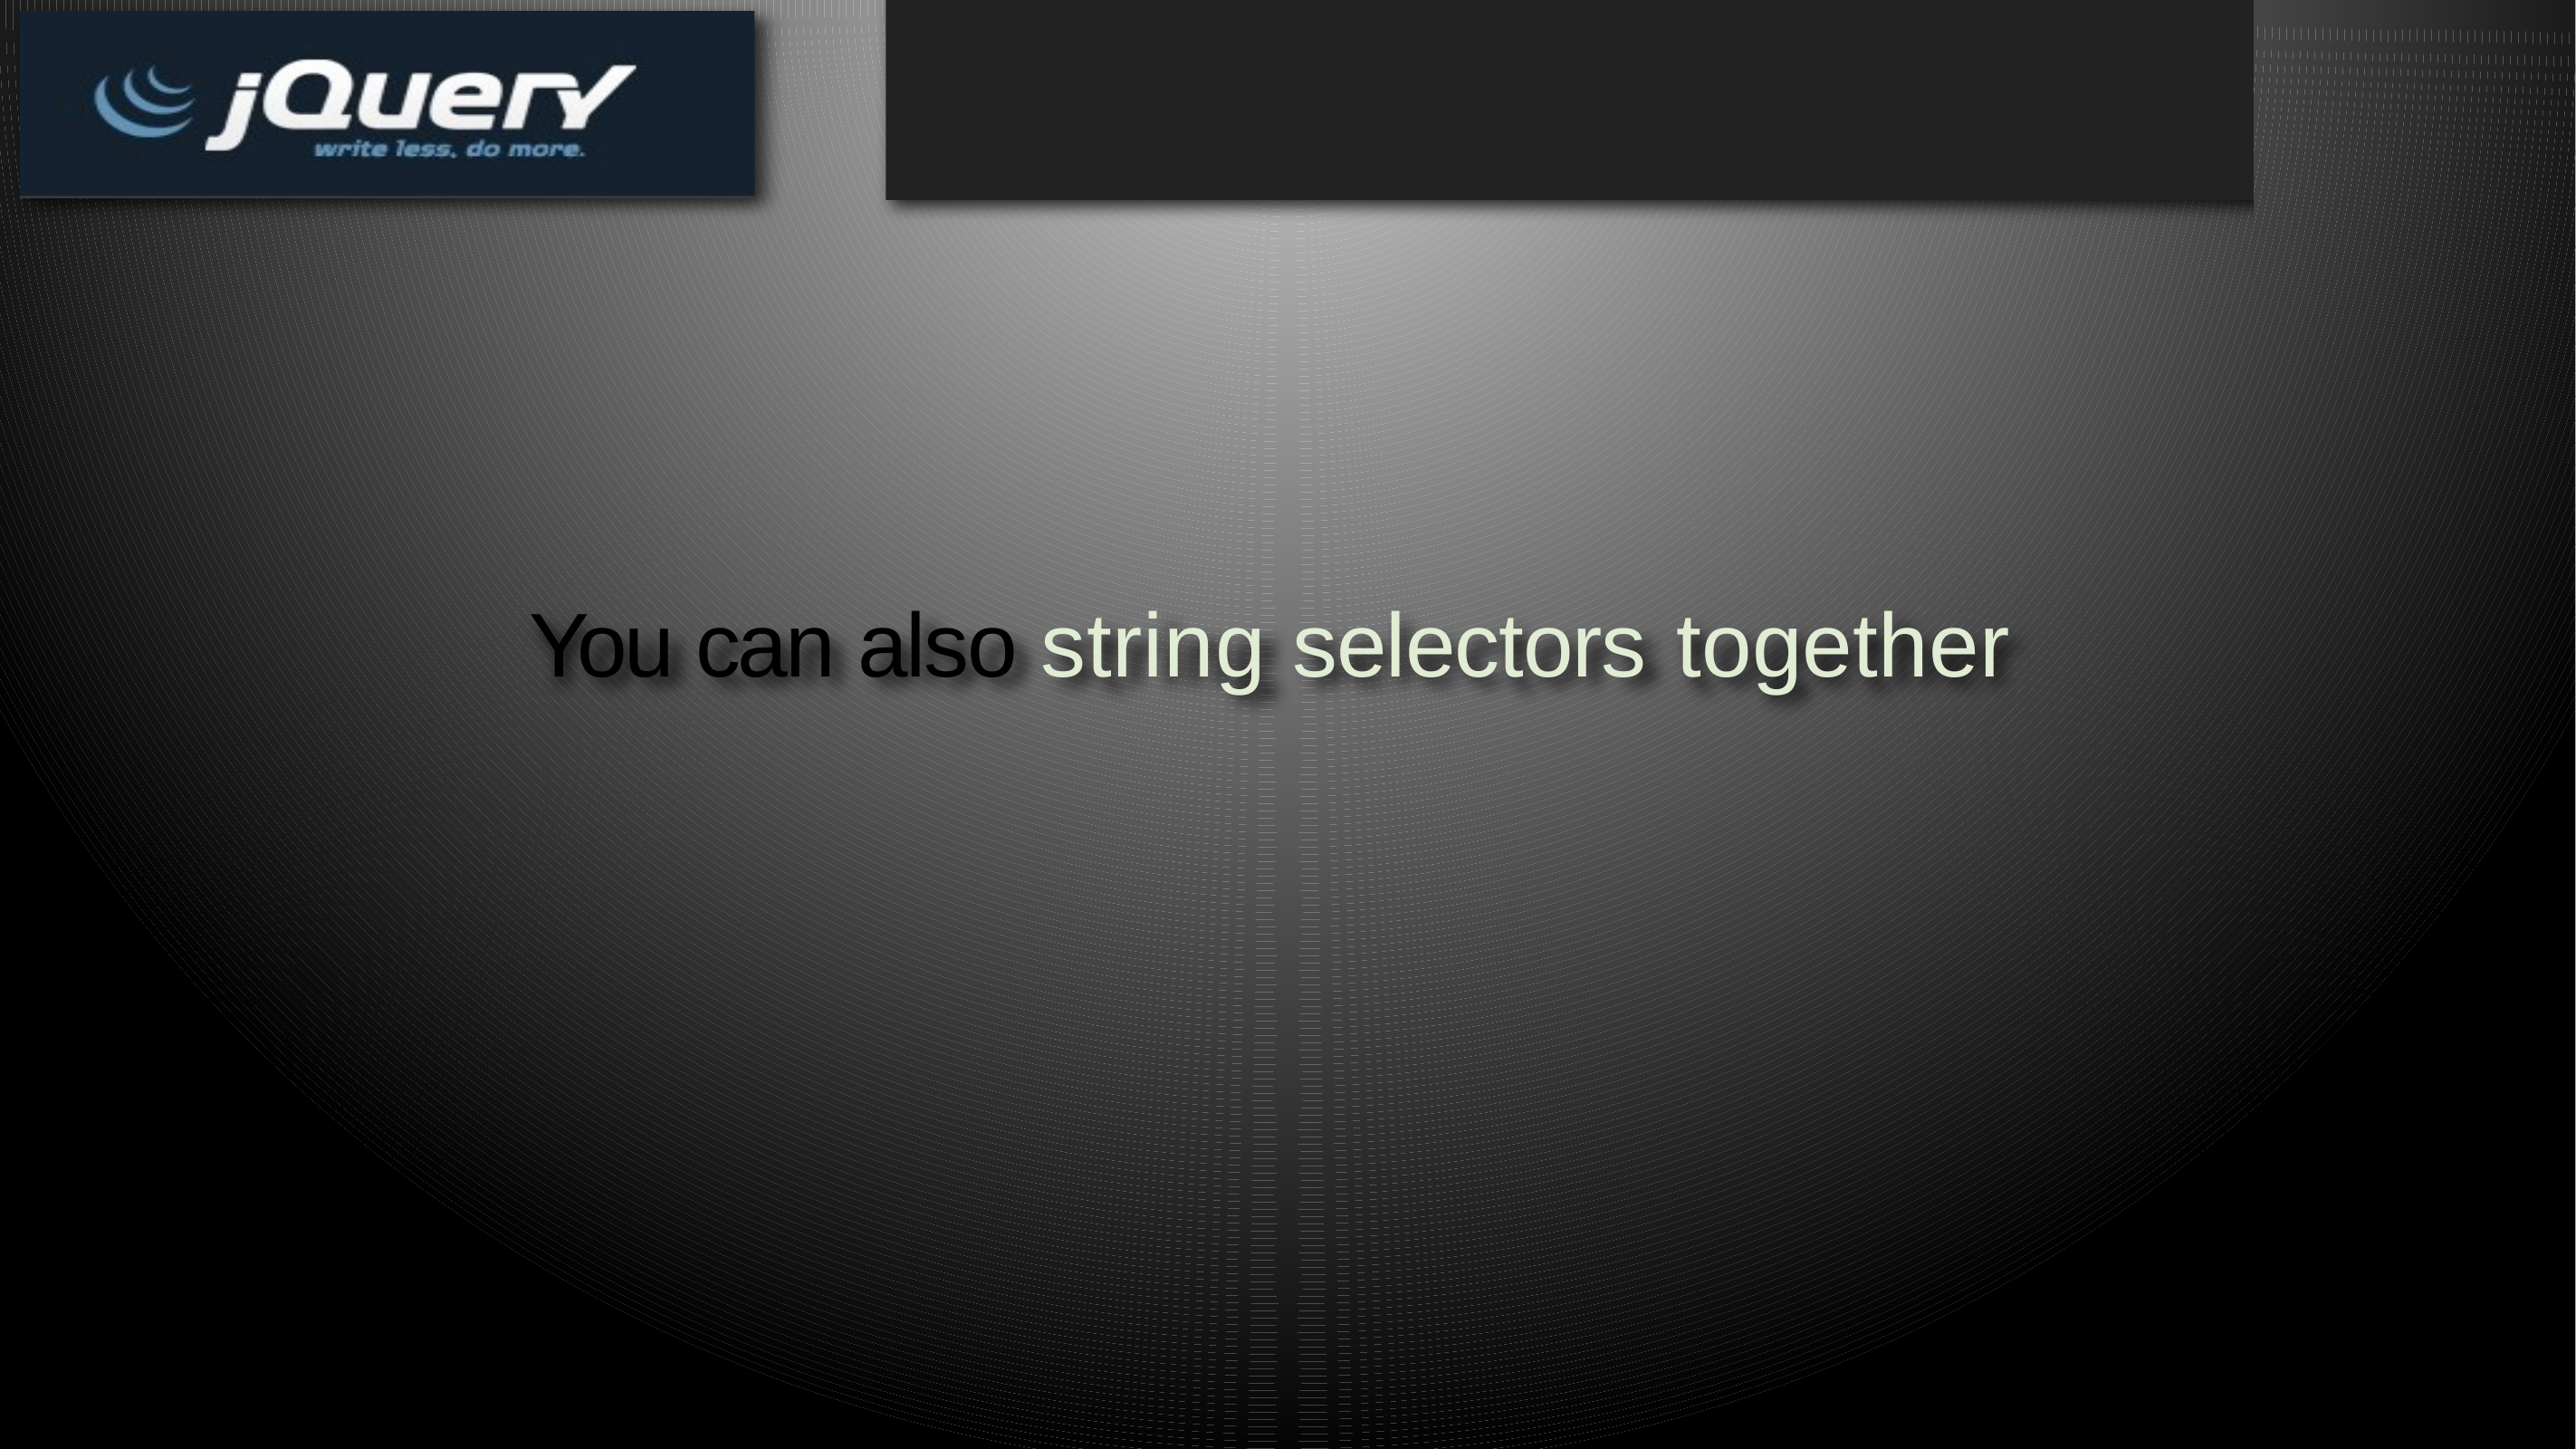

# You can also string selectors together